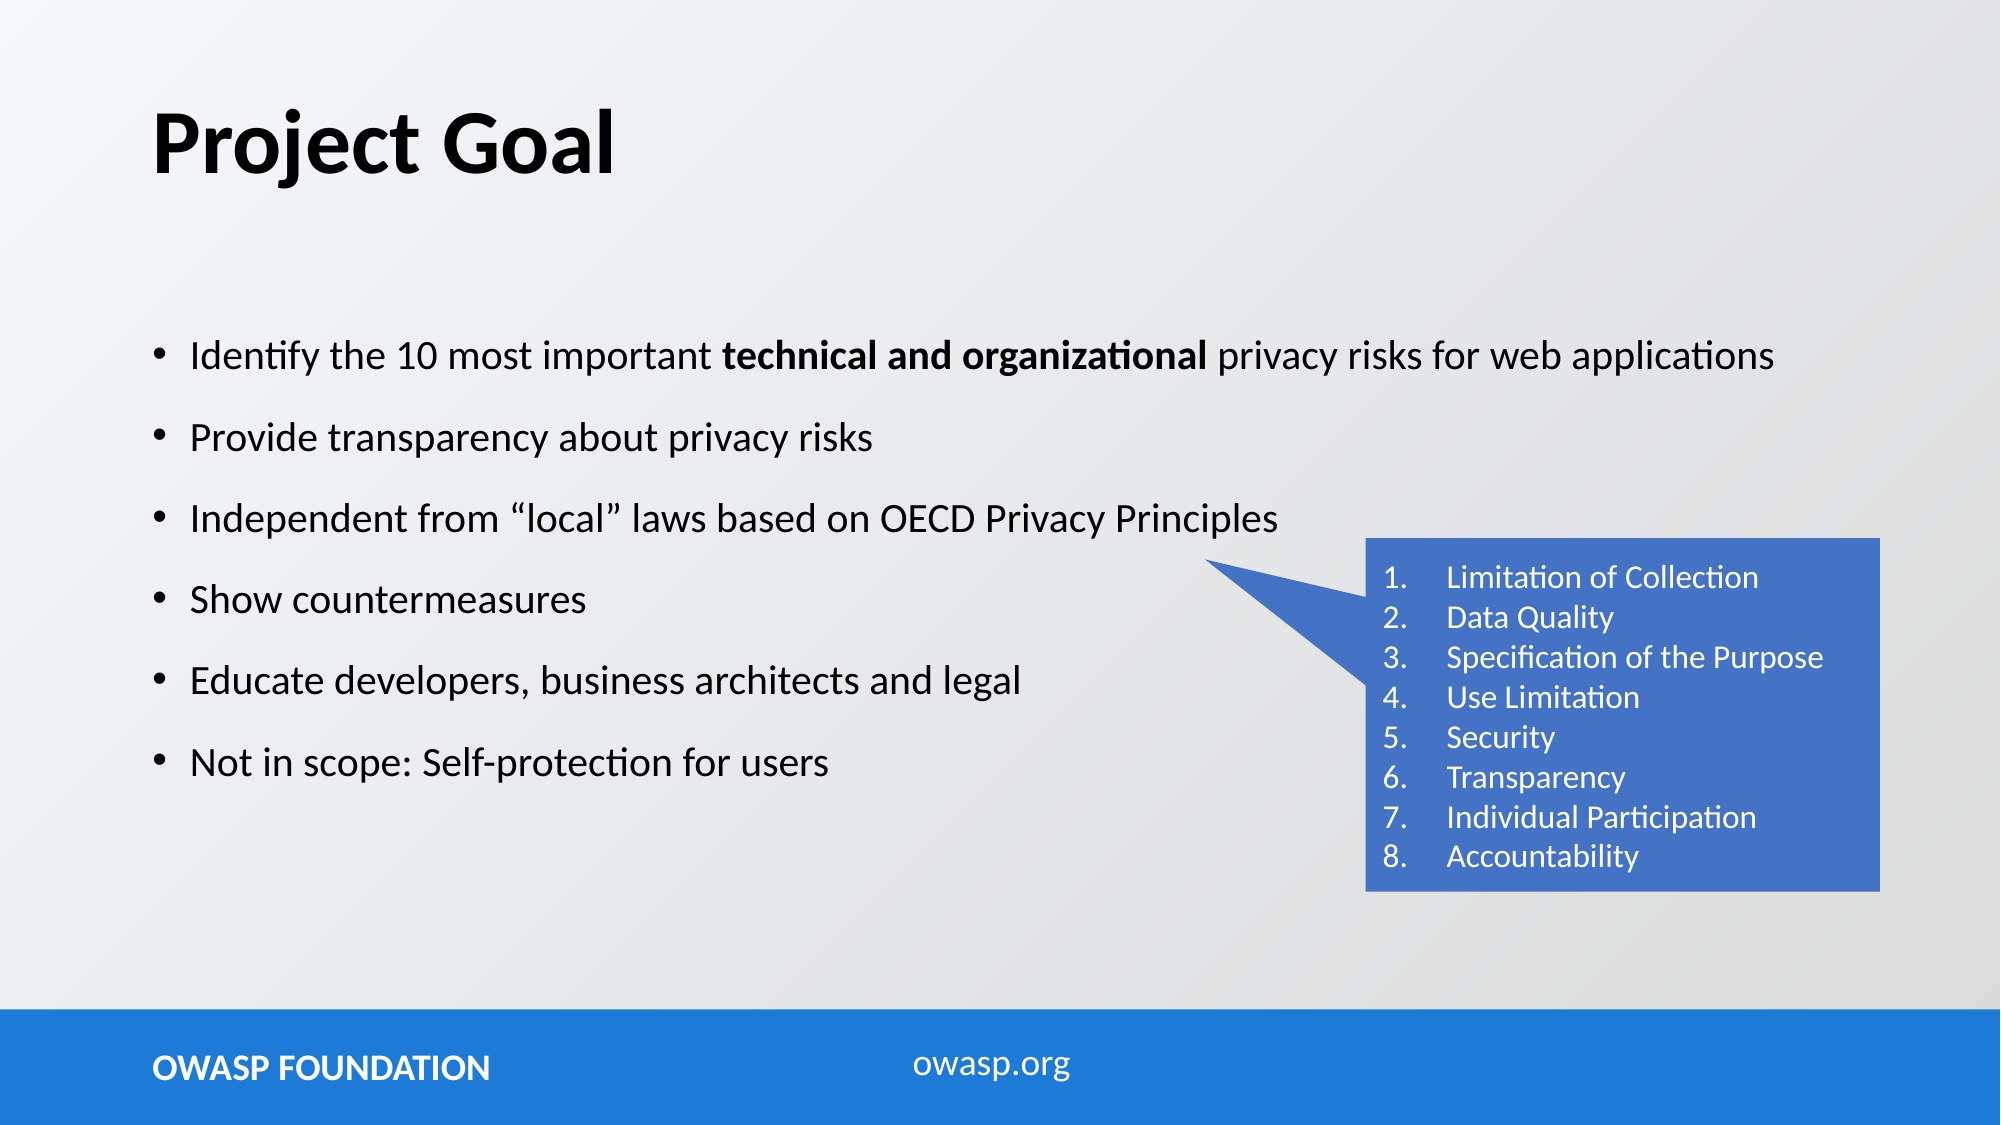

# Project Goal
Identify the 10 most important technical and organizational privacy risks for web applications
Provide transparency about privacy risks
Independent from “local” laws based on OECD Privacy Principles
Show countermeasures
Educate developers, business architects and legal
Not in scope: Self-protection for users

Limitation of Collection
Data Quality
Specification of the Purpose
Use Limitation
Security
Transparency
Individual Participation
Accountability